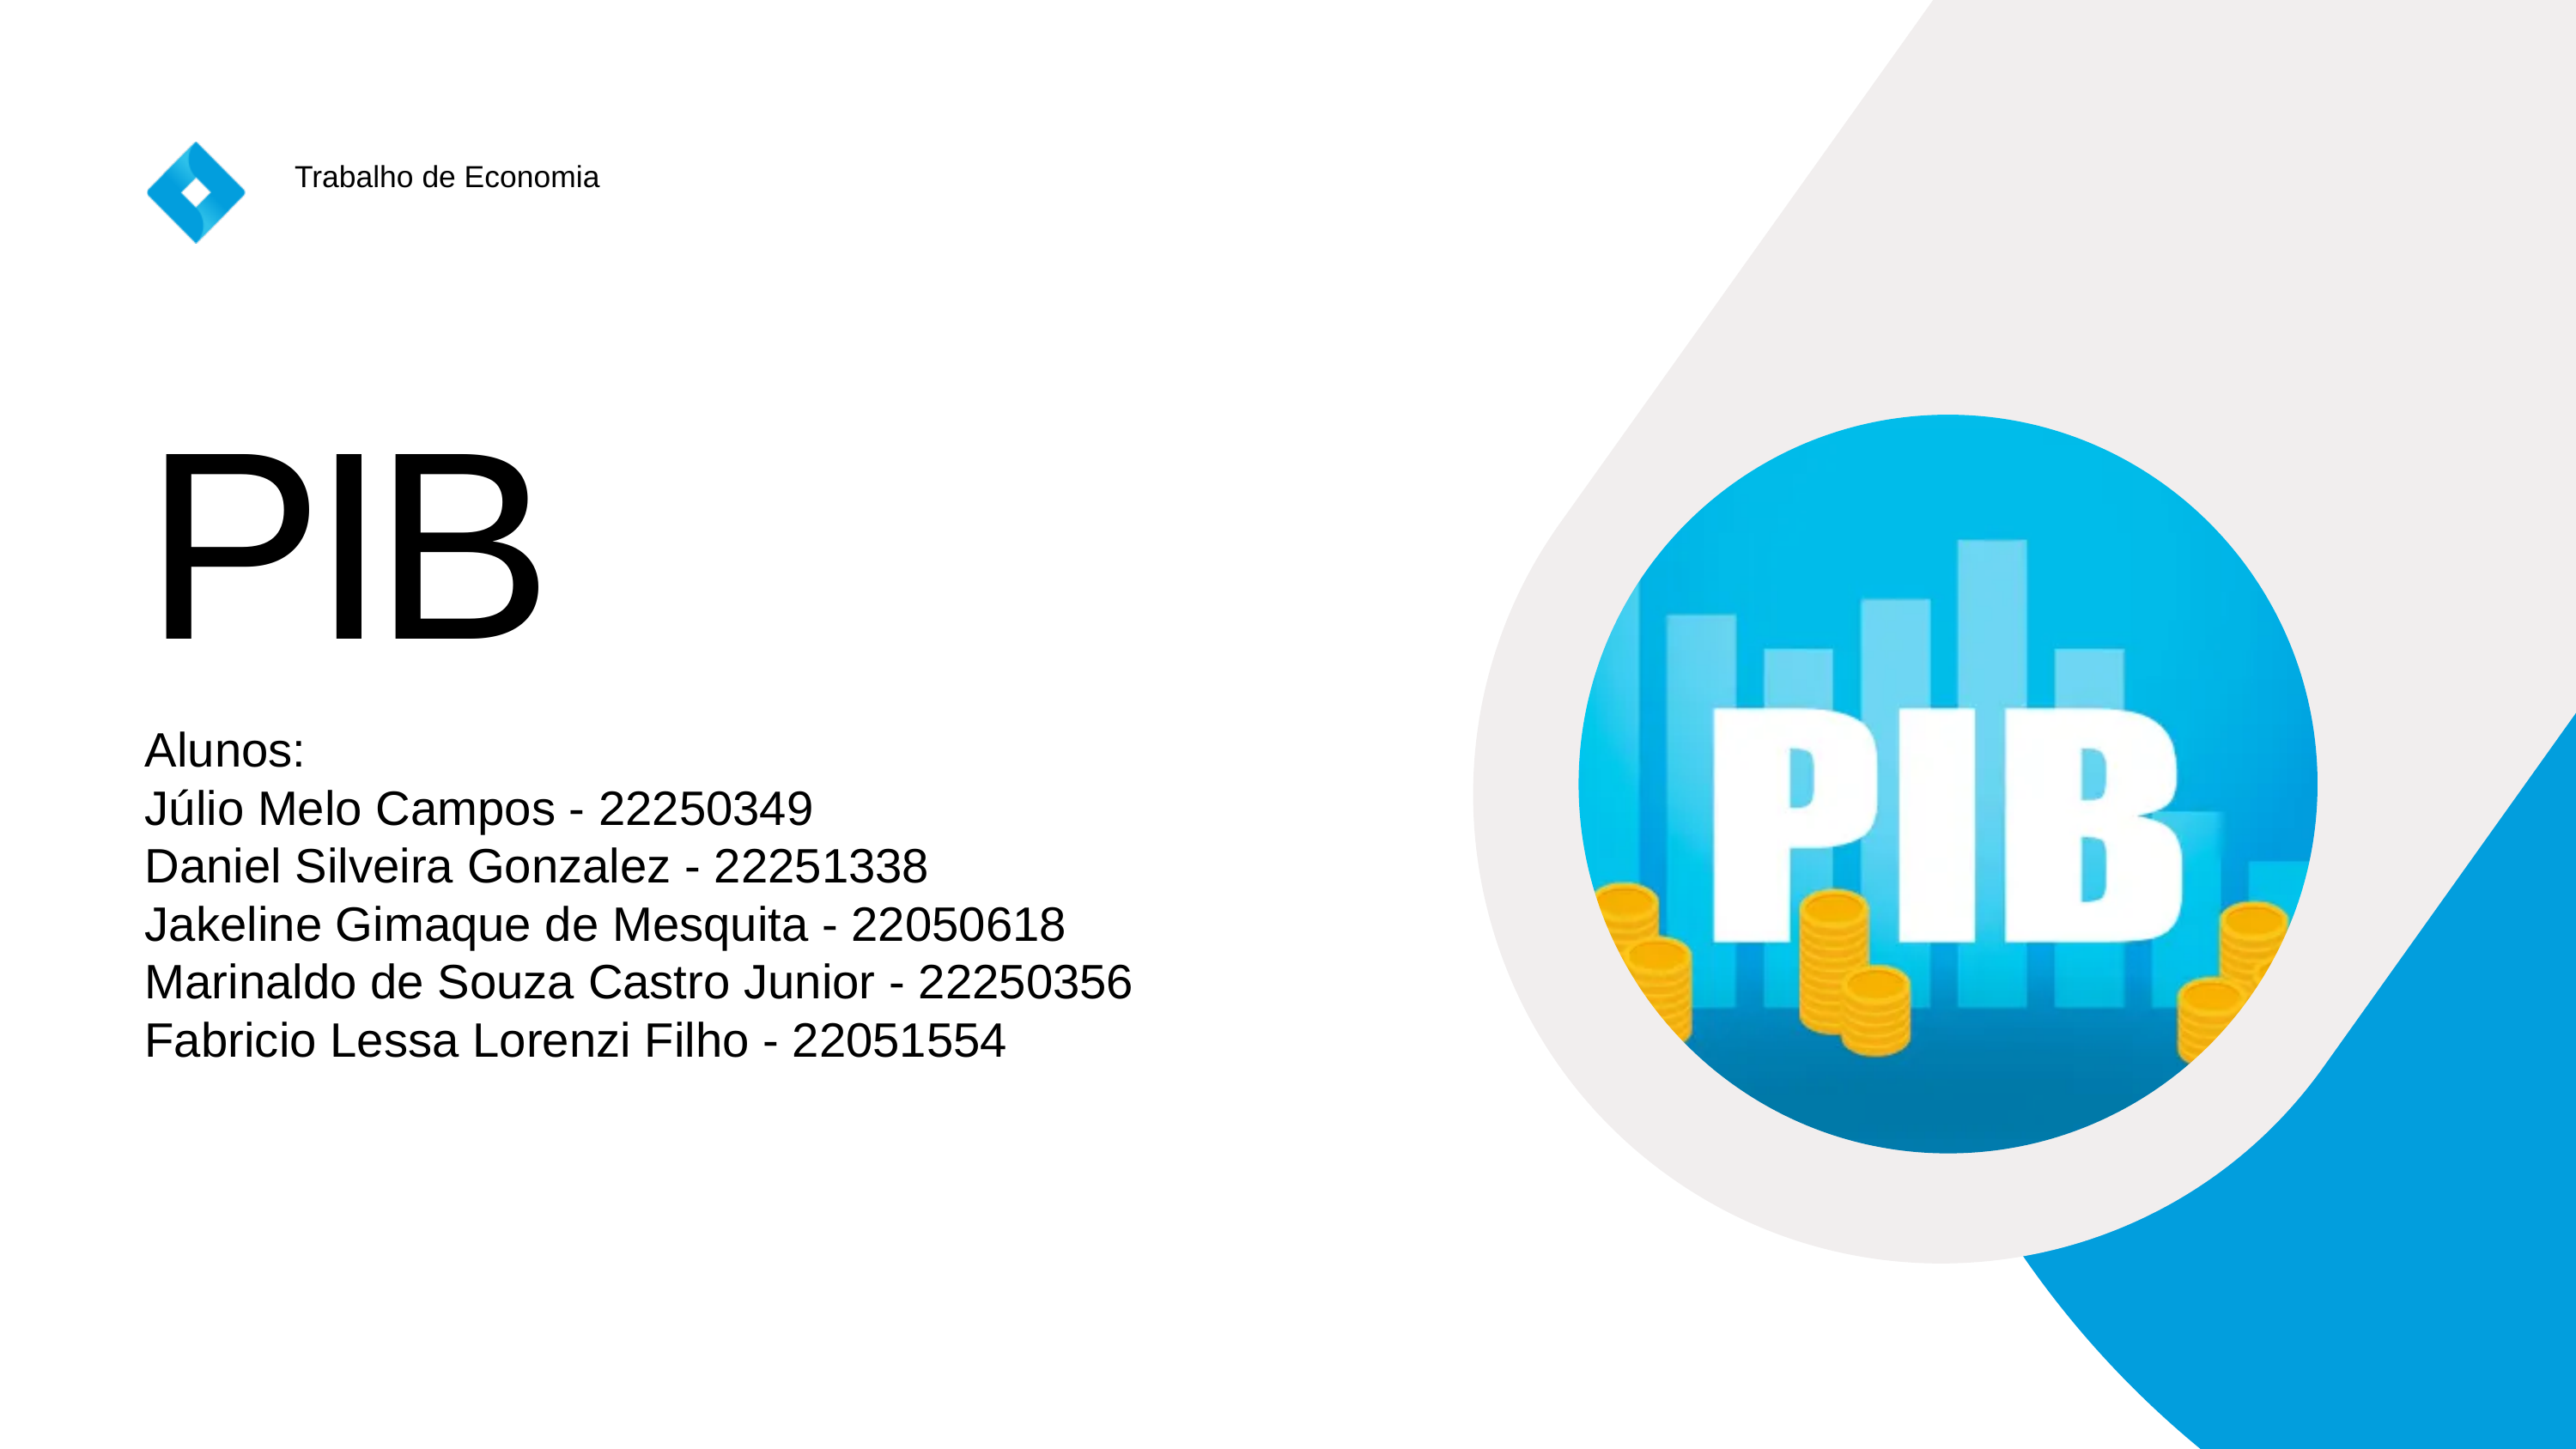

Trabalho de Economia
PIB
Alunos:
Júlio Melo Campos - 22250349
Daniel Silveira Gonzalez - 22251338
Jakeline Gimaque de Mesquita - 22050618
Marinaldo de Souza Castro Junior - 22250356
Fabricio Lessa Lorenzi Filho - 22051554